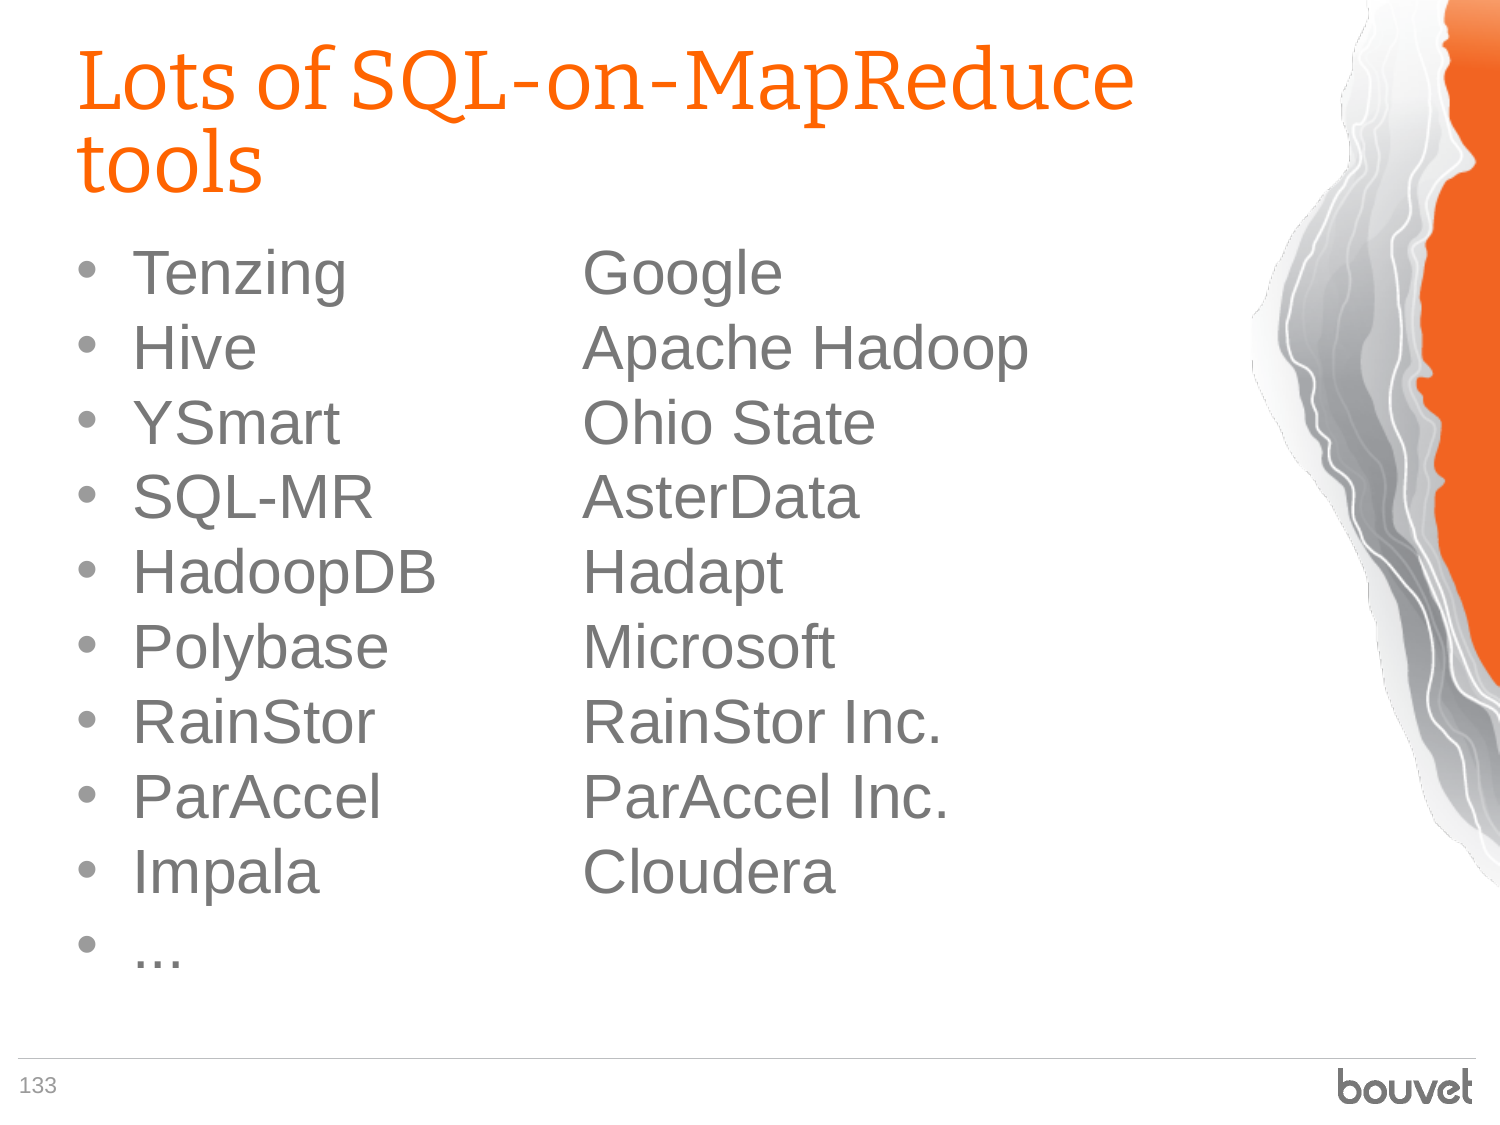

# Lots of SQL-on-MapReduce tools
Tenzing		Google
Hive			Apache Hadoop
YSmart		Ohio State
SQL-MR		AsterData
HadoopDB	Hadapt
Polybase		Microsoft
RainStor		RainStor Inc.
ParAccel		ParAccel Inc.
Impala		Cloudera
...

133